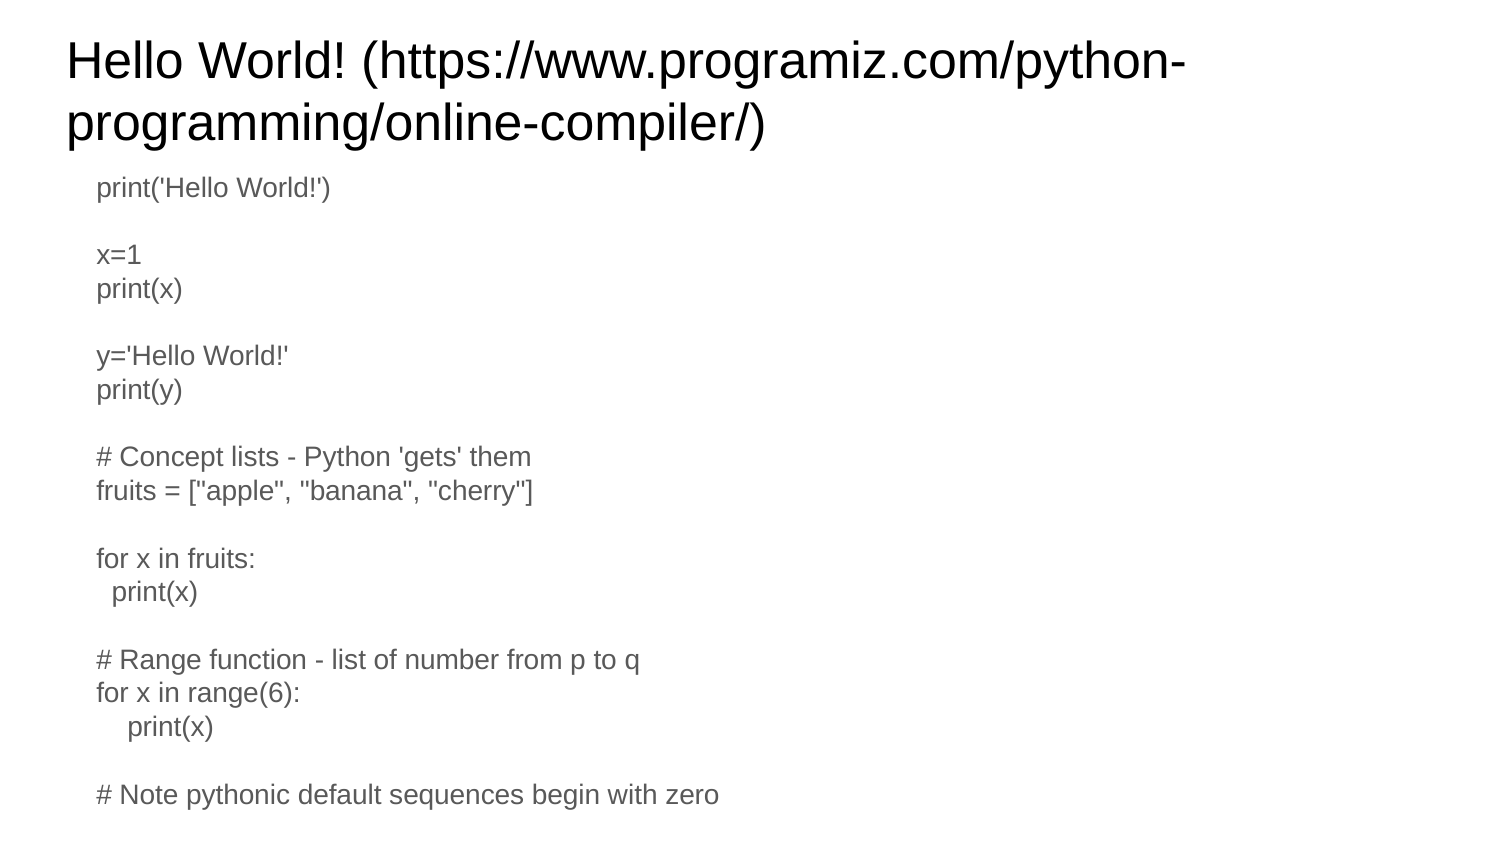

# Hello World! (https://www.programiz.com/python-programming/online-compiler/)
print('Hello World!')

x=1
print(x)

y='Hello World!'
print(y)

# Concept lists - Python 'gets' them
fruits = ["apple", "banana", "cherry"]

for x in fruits:
  print(x)

# Range function - list of number from p to q
for x in range(6):
    print(x)

# Note pythonic default sequences begin with zero